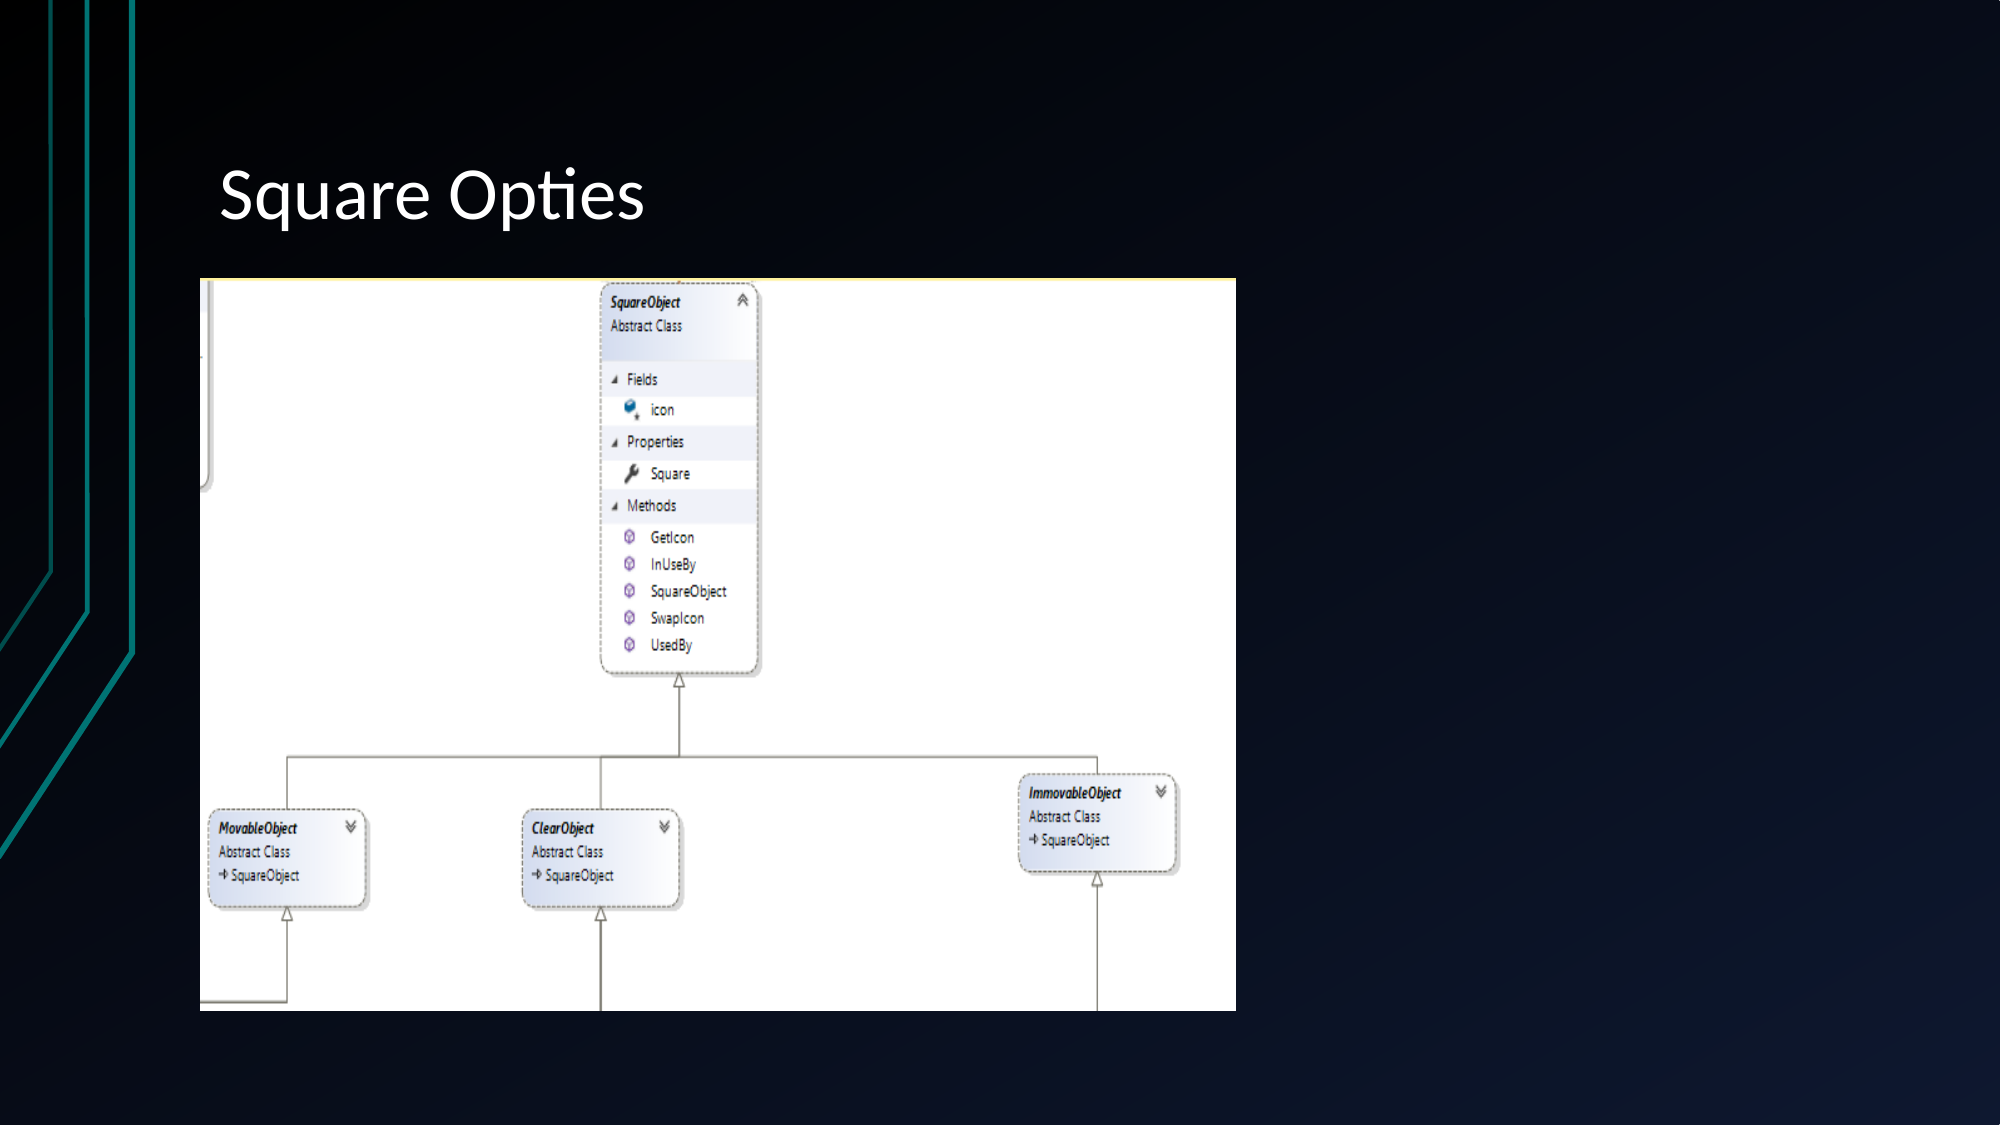

# Square Opties

### Chart

| Category |
|---|